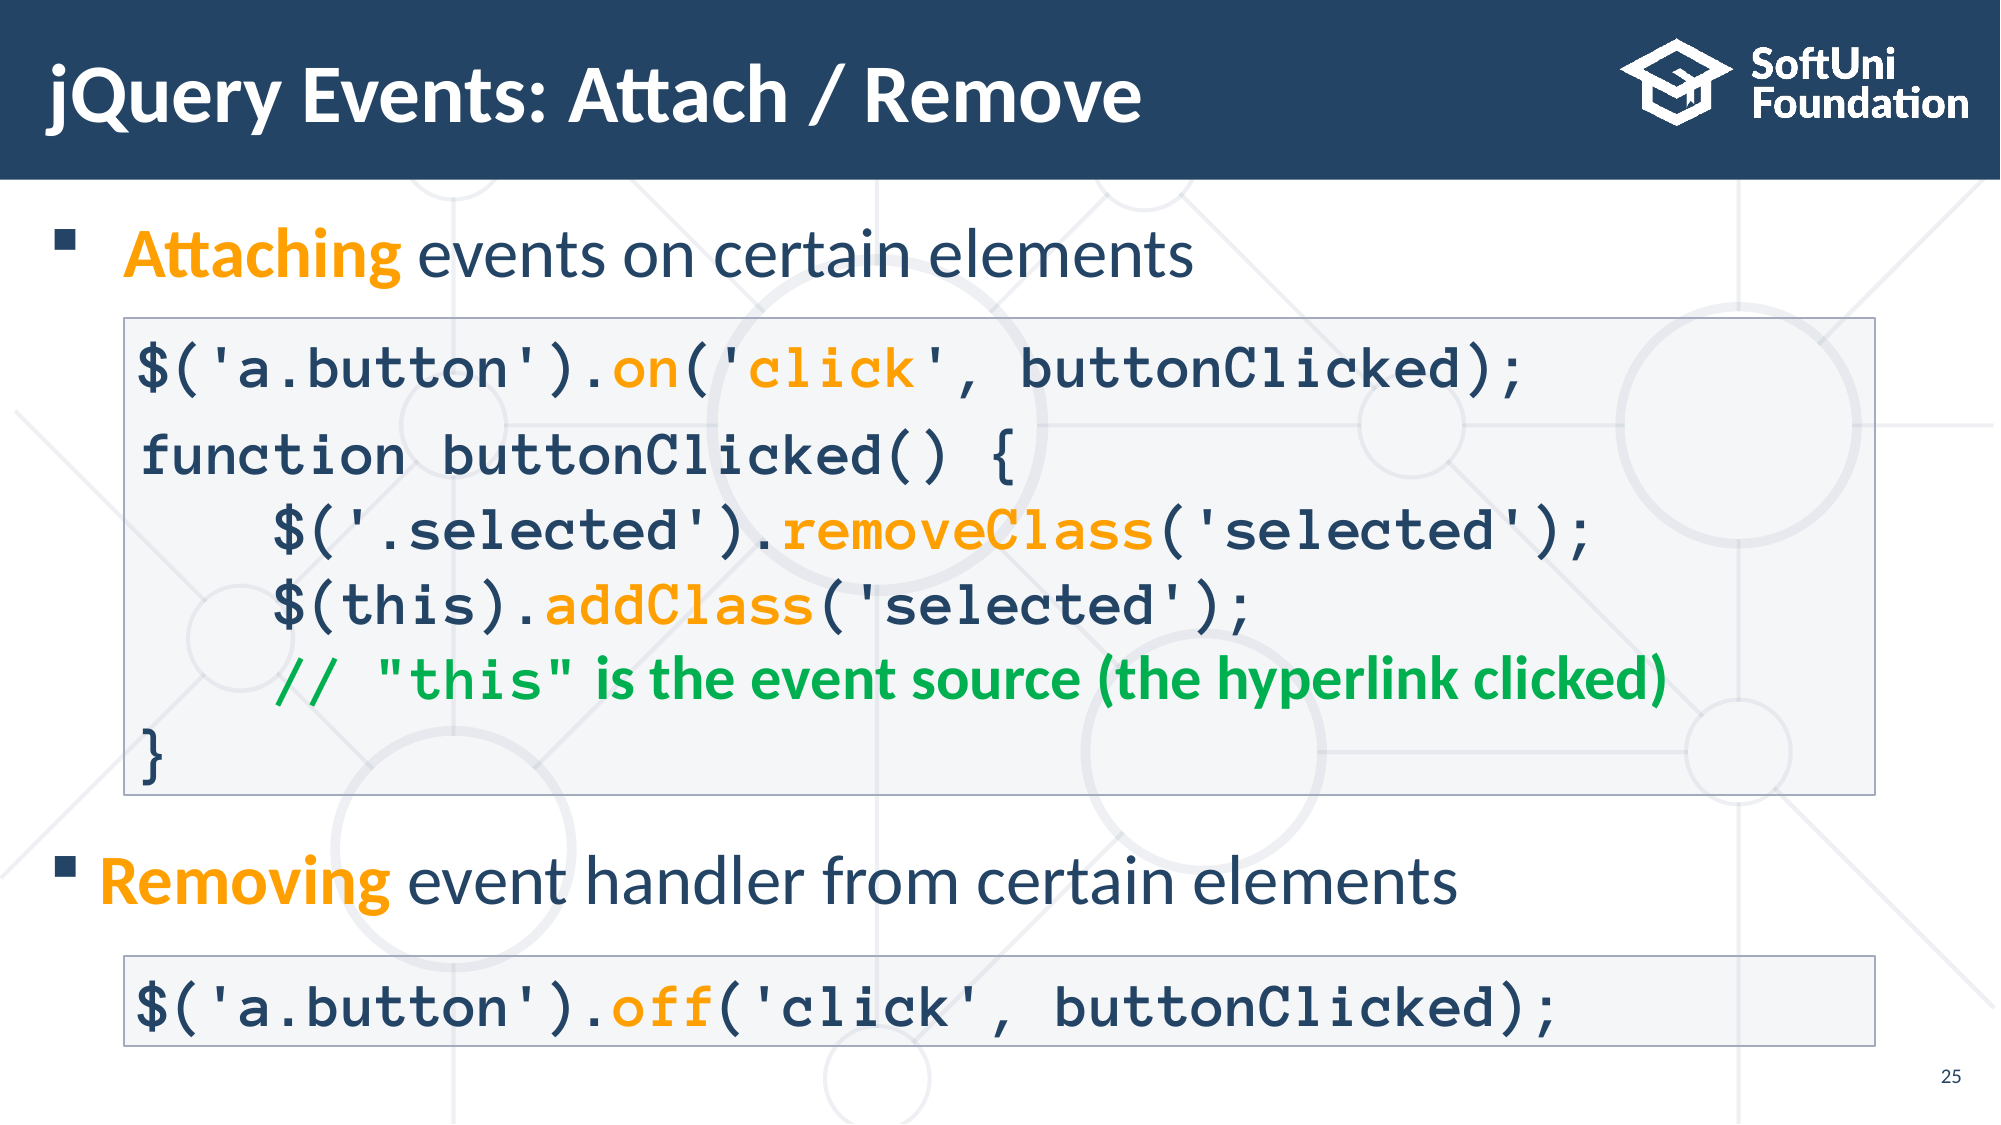

# jQuery Events: Attach / Remove
Attaching events on certain elements
$('a.button').on('click', buttonClicked);
function buttonClicked() {
    $('.selected').removeClass('selected');
    $(this).addClass('selected');
    // "this" is the event source (the hyperlink clicked)
}
Removing event handler from certain elements
$('a.button').off('click', buttonClicked);
25